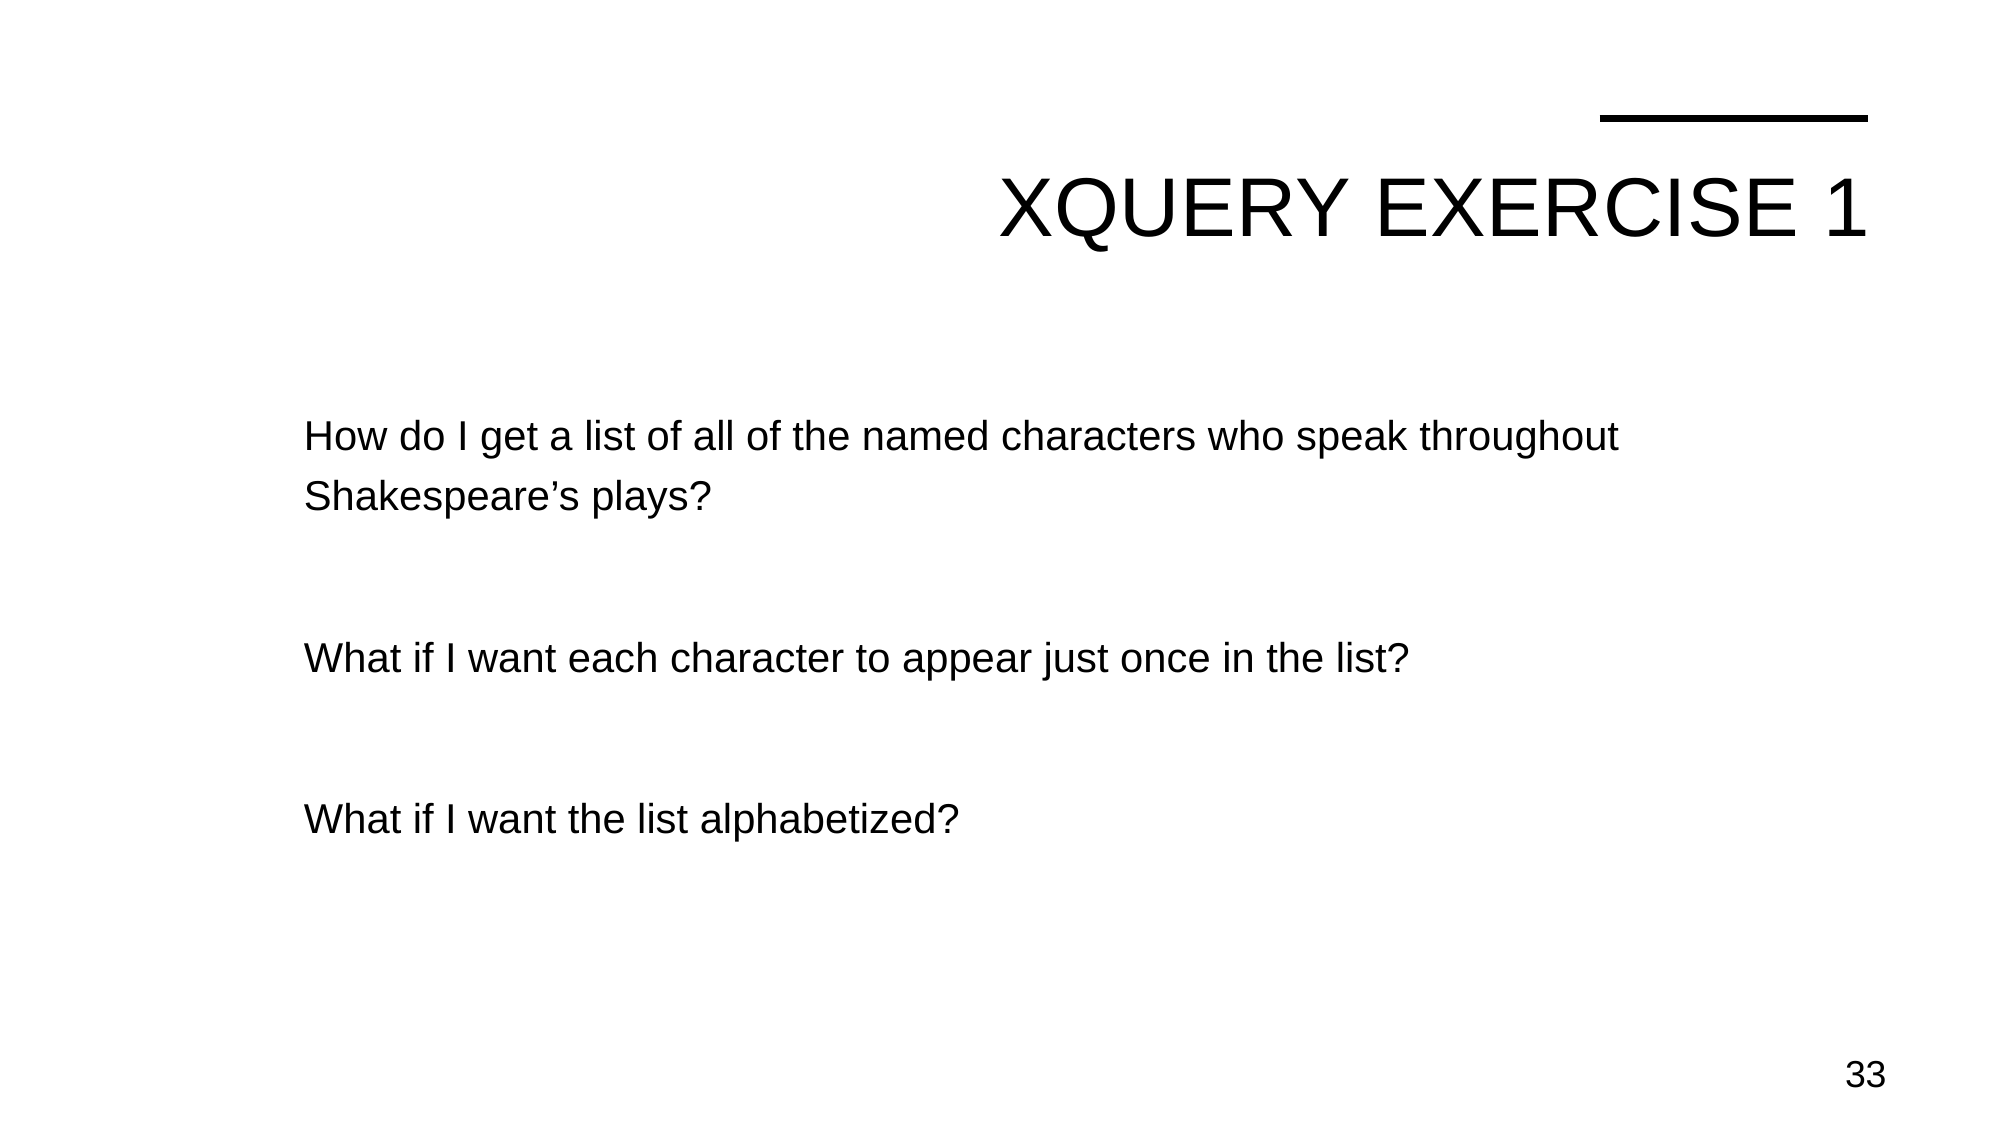

# Xquery Exercise 1
How do I get a list of all of the named characters who speak throughout Shakespeare’s plays?

What if I want each character to appear just once in the list?

What if I want the list alphabetized?
33